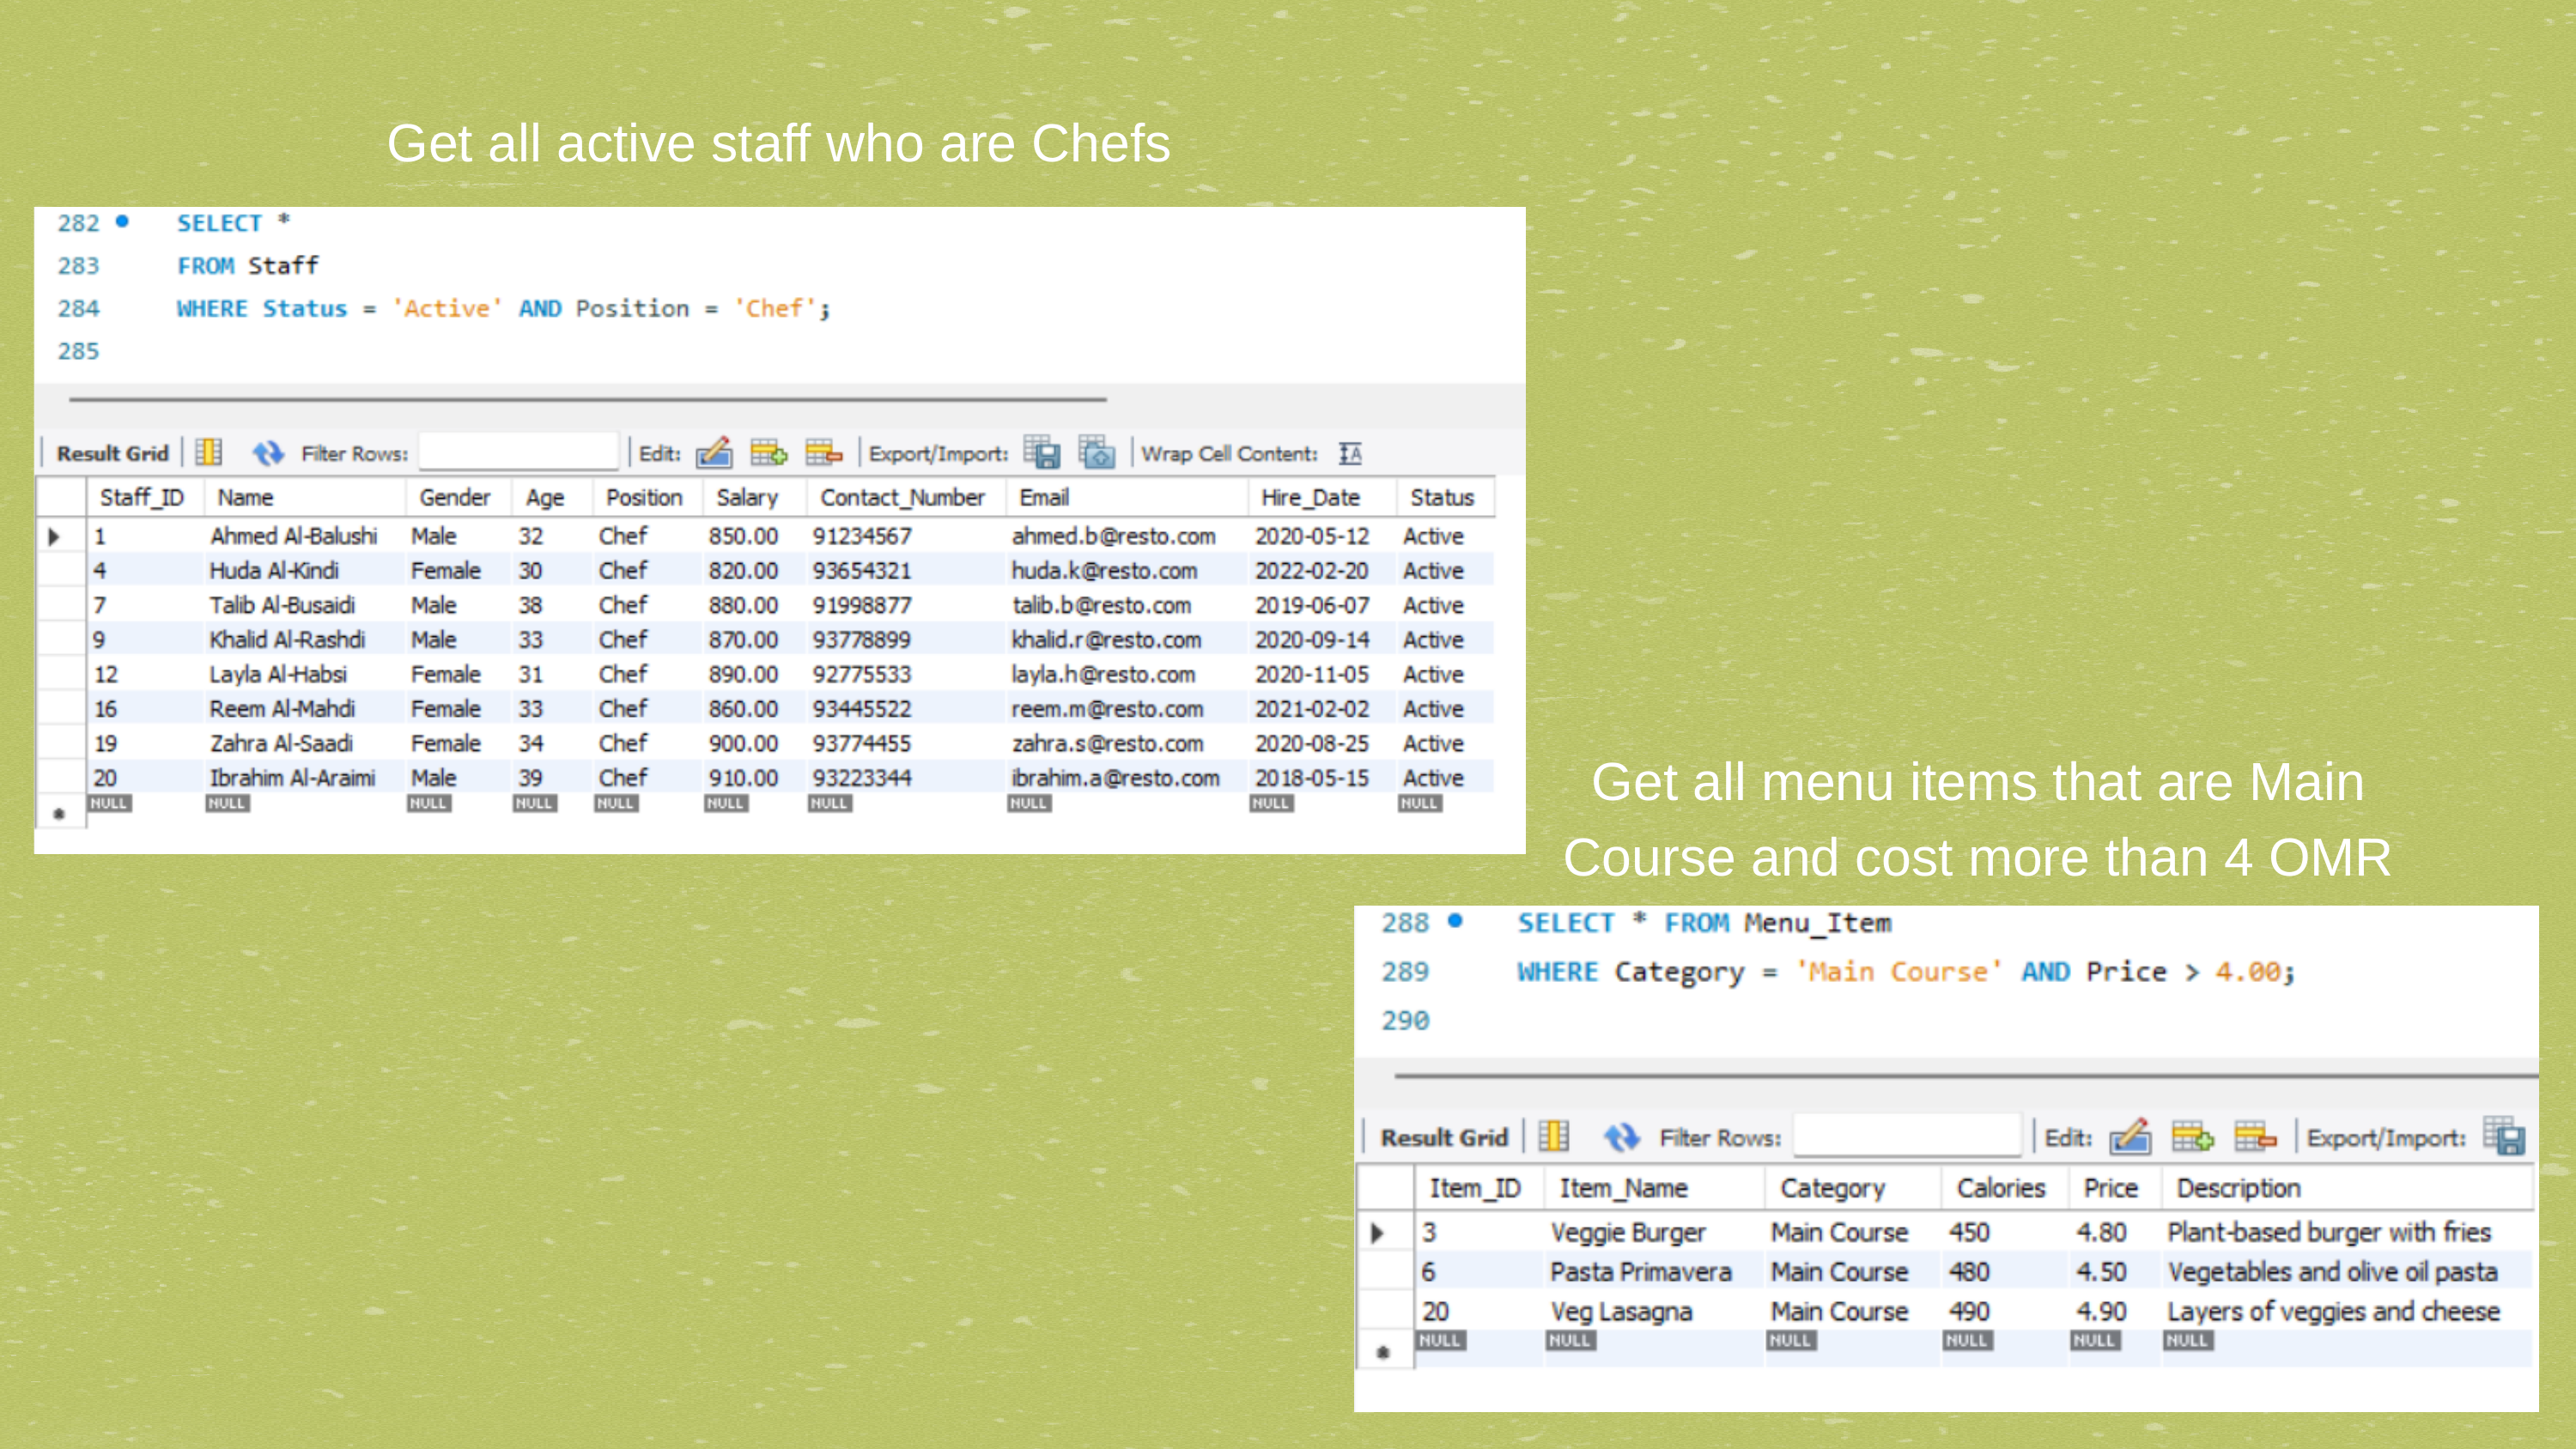

Get all active staff who are Chefs

Get all menu items that are Main Course and cost more than 4 OMR